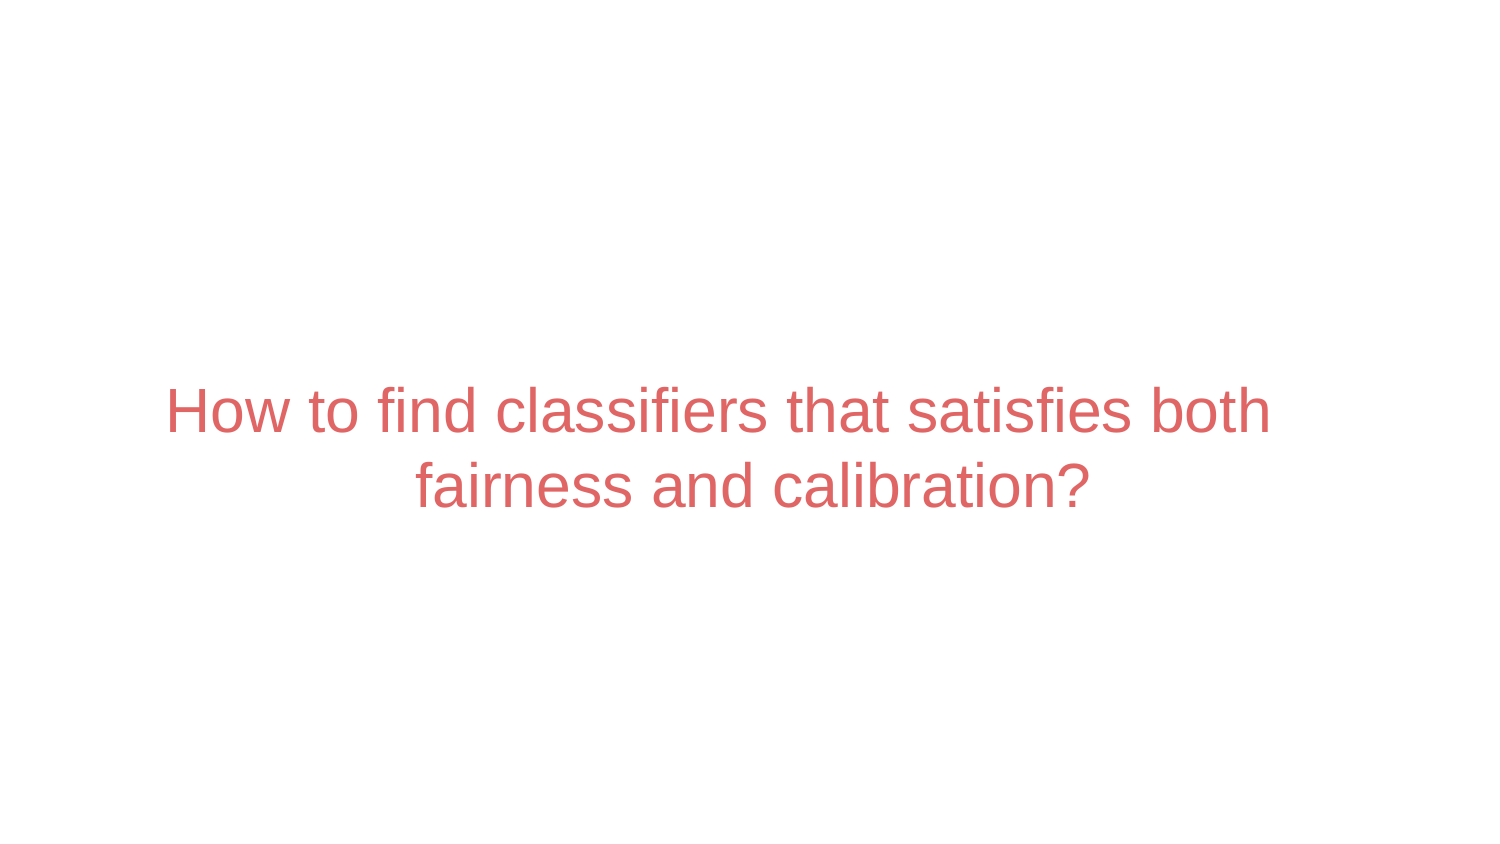

How to find classifiers that satisfies both     fairness and calibration?